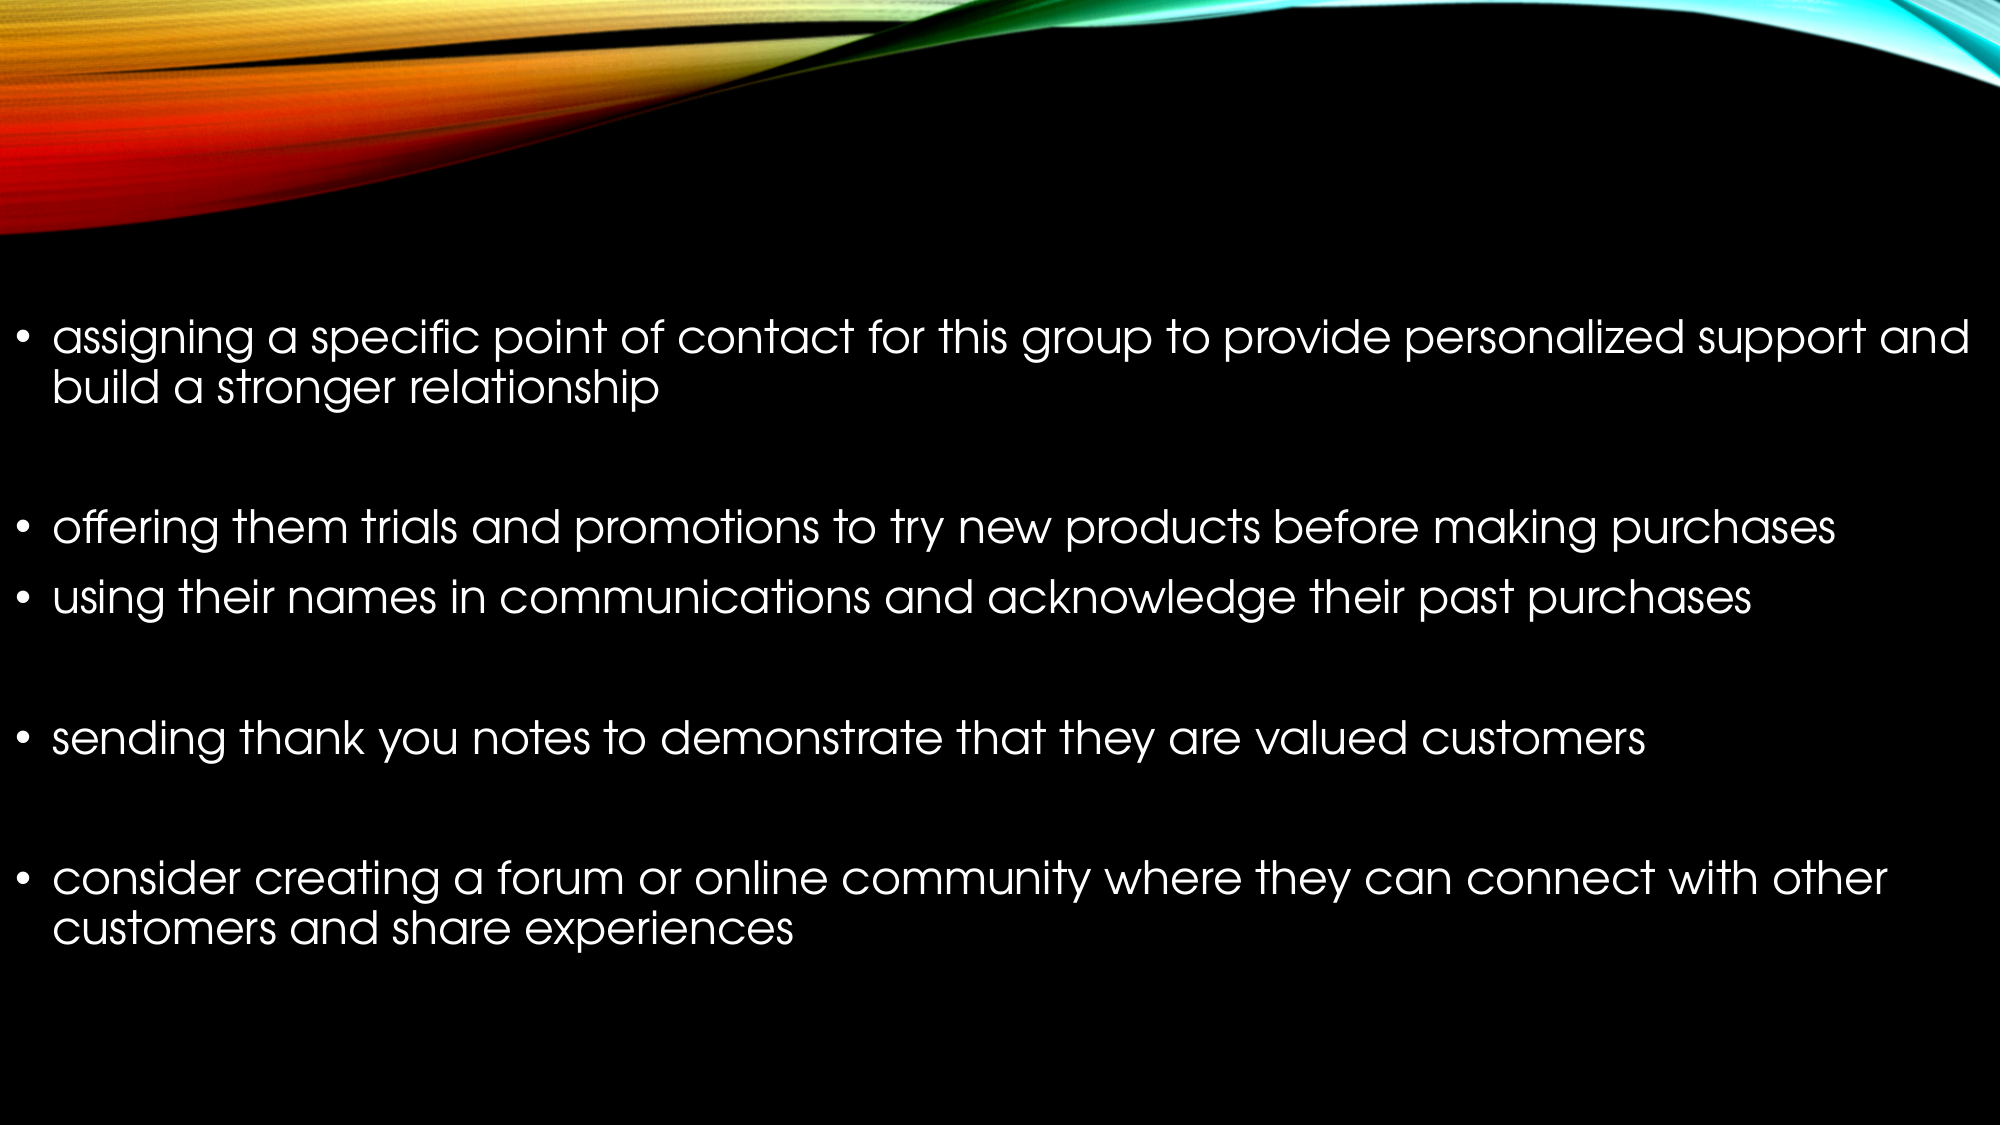

assigning a specific point of contact for this group to provide personalized support and build a stronger relationship

offering them trials and promotions to try new products before making purchases
using their names in communications and acknowledge their past purchases

sending thank you notes to demonstrate that they are valued customers

consider creating a forum or online community where they can connect with other customers and share experiences